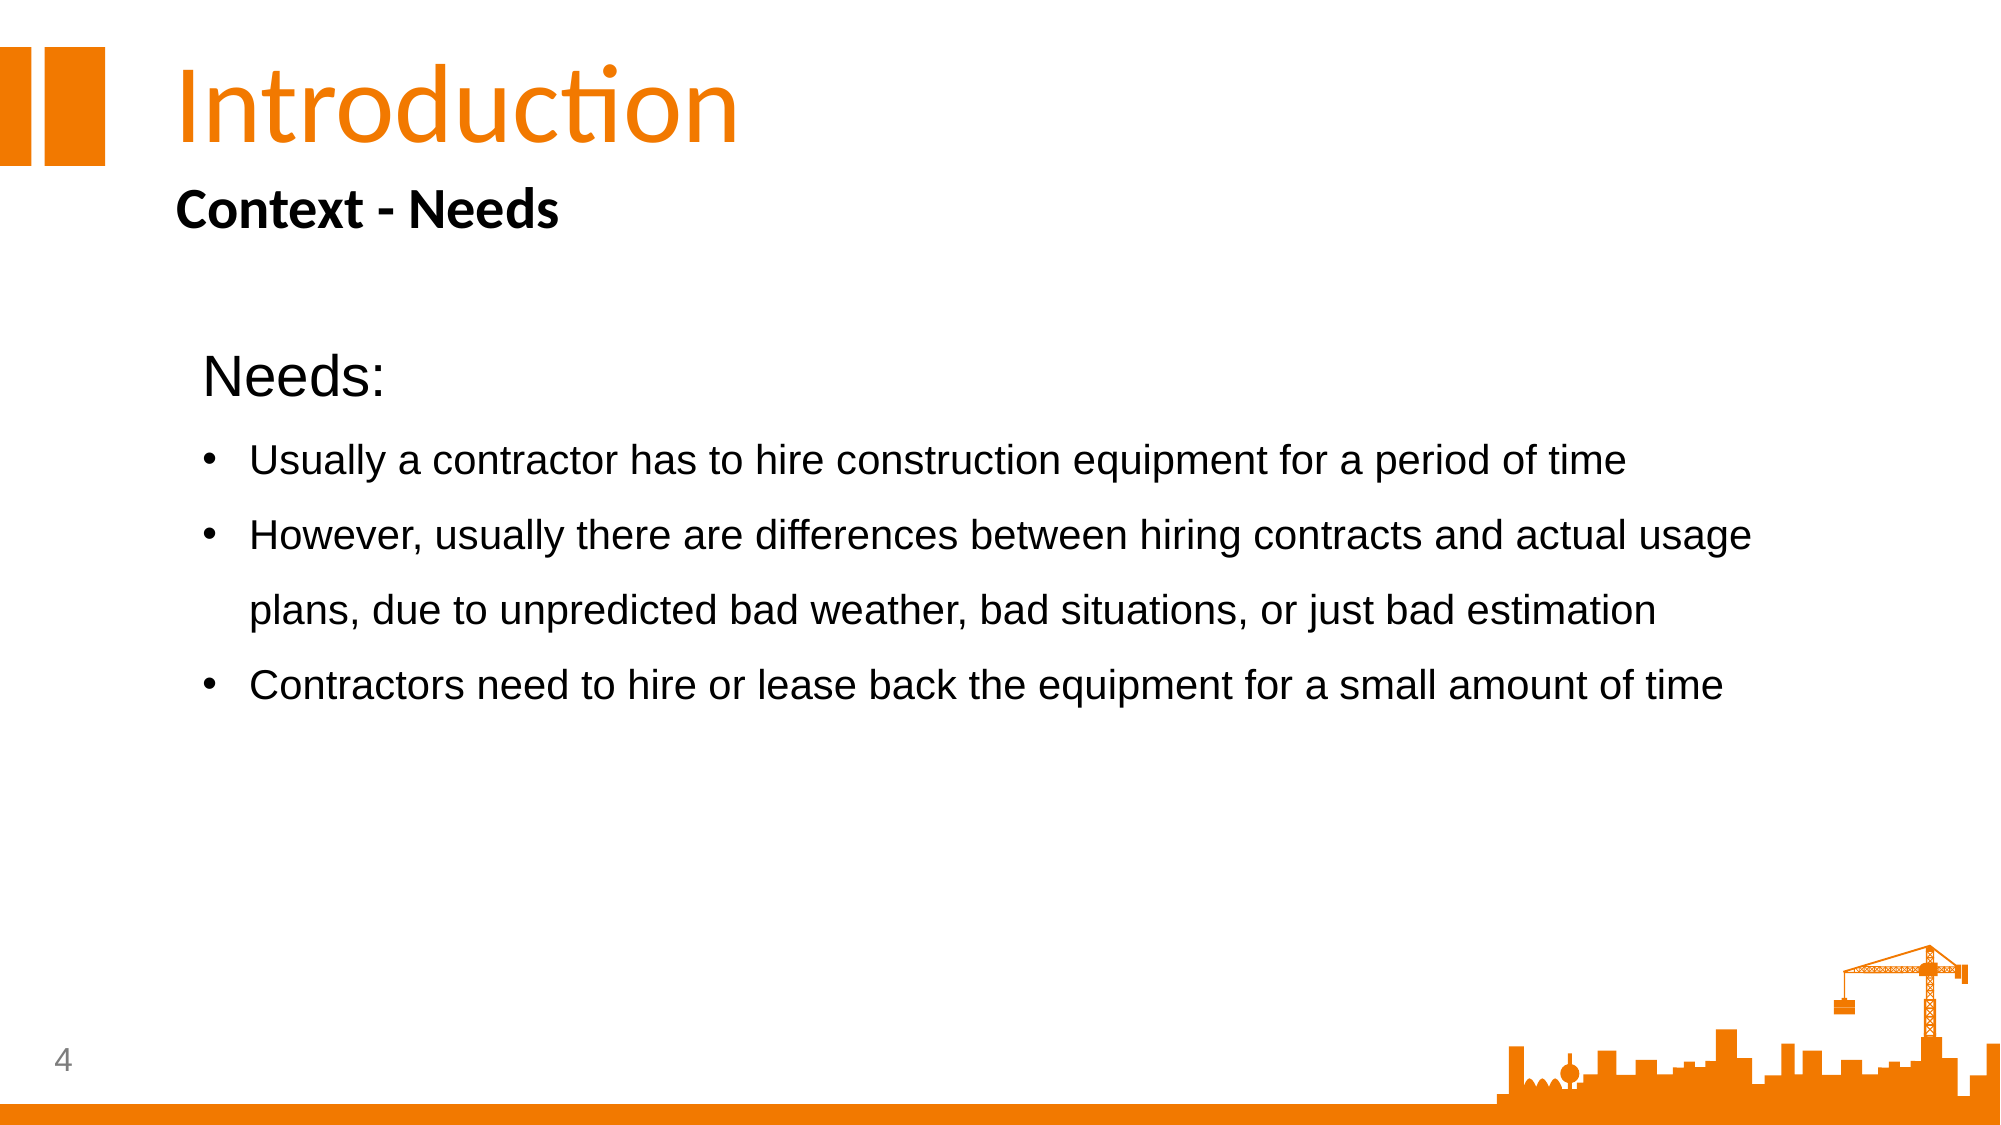

Introduction
Context - Needs
Needs:
Usually a contractor has to hire construction equipment for a period of time
However, usually there are differences between hiring contracts and actual usage plans, due to unpredicted bad weather, bad situations, or just bad estimation
Contractors need to hire or lease back the equipment for a small amount of time

4